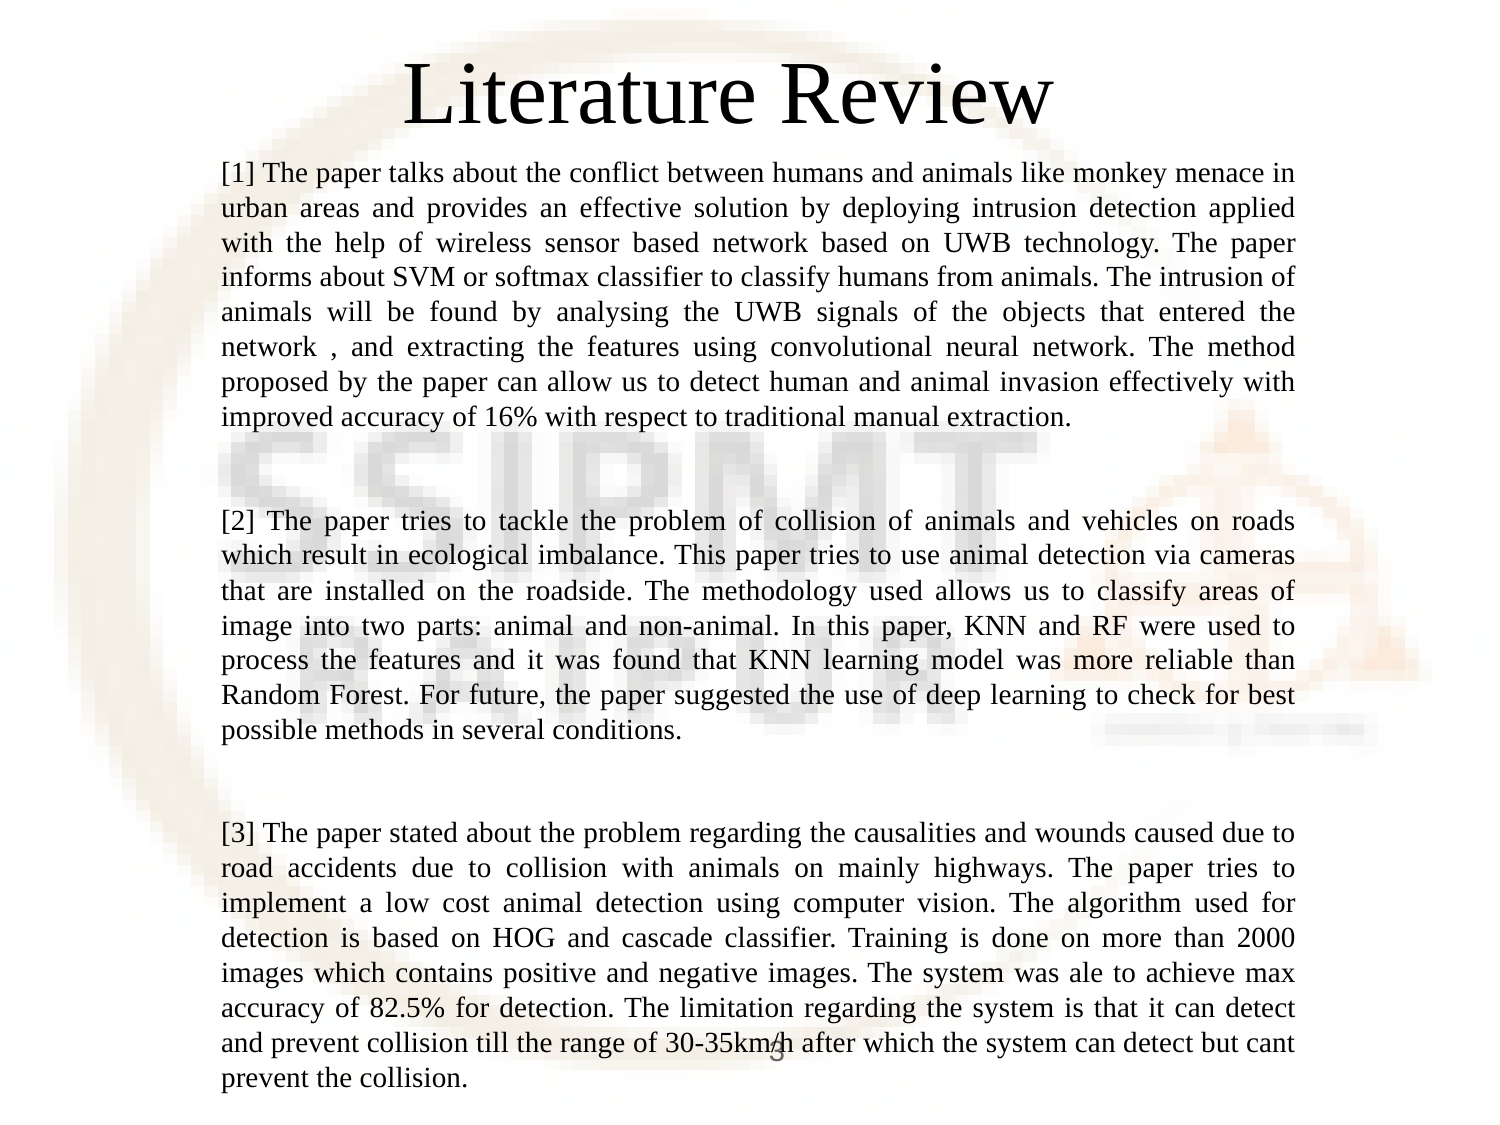

# Literature Review
[1] The paper talks about the conflict between humans and animals like monkey menace in urban areas and provides an effective solution by deploying intrusion detection applied with the help of wireless sensor based network based on UWB technology. The paper informs about SVM or softmax classifier to classify humans from animals. The intrusion of animals will be found by analysing the UWB signals of the objects that entered the network , and extracting the features using convolutional neural network. The method proposed by the paper can allow us to detect human and animal invasion effectively with improved accuracy of 16% with respect to traditional manual extraction.

[2] The paper tries to tackle the problem of collision of animals and vehicles on roads which result in ecological imbalance. This paper tries to use animal detection via cameras that are installed on the roadside. The methodology used allows us to classify areas of image into two parts: animal and non-animal. In this paper, KNN and RF were used to process the features and it was found that KNN learning model was more reliable than Random Forest. For future, the paper suggested the use of deep learning to check for best possible methods in several conditions.

[3] The paper stated about the problem regarding the causalities and wounds caused due to road accidents due to collision with animals on mainly highways. The paper tries to implement a low cost animal detection using computer vision. The algorithm used for detection is based on HOG and cascade classifier. Training is done on more than 2000 images which contains positive and negative images. The system was ale to achieve max accuracy of 82.5% for detection. The limitation regarding the system is that it can detect and prevent collision till the range of 30-35km/h after which the system can detect but cant prevent the collision.

3